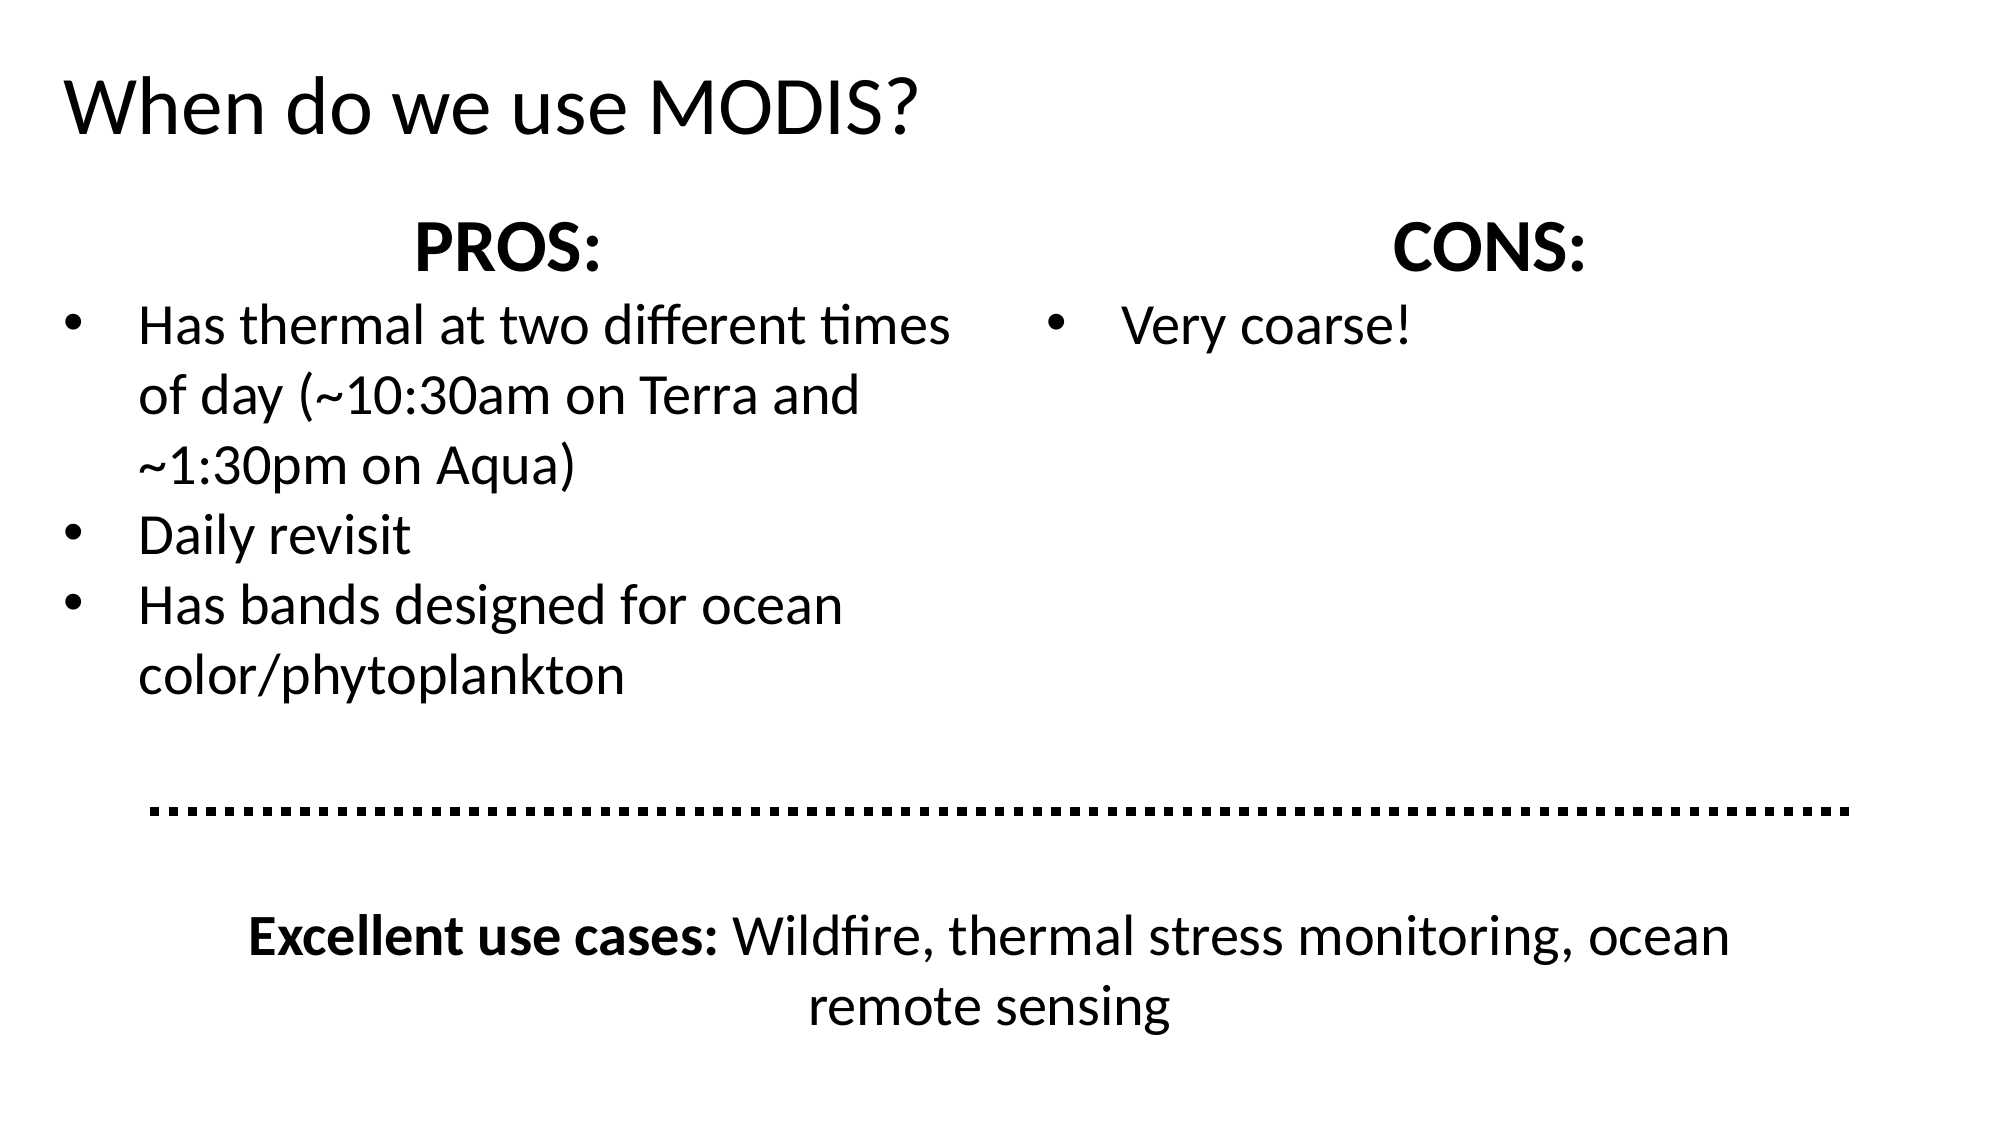

When do we use MODIS?
PROS:
Has thermal at two different times of day (~10:30am on Terra and ~1:30pm on Aqua)
Daily revisit
Has bands designed for ocean color/phytoplankton
CONS:
Very coarse!
Excellent use cases: Wildfire, thermal stress monitoring, ocean remote sensing